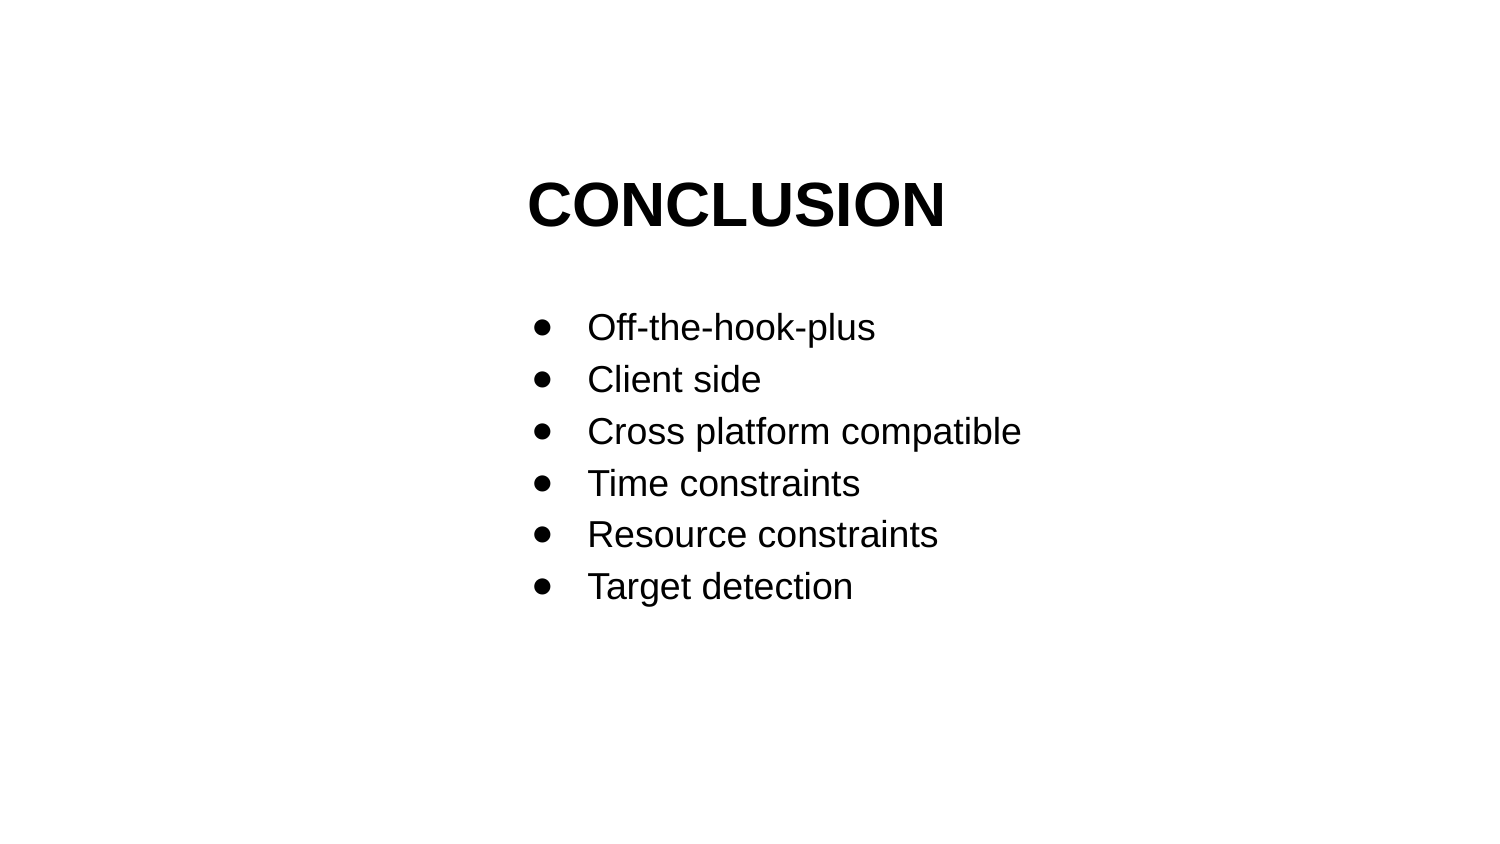

# CONCLUSION
Off-the-hook-plus
Client side
Cross platform compatible
Time constraints
Resource constraints
Target detection